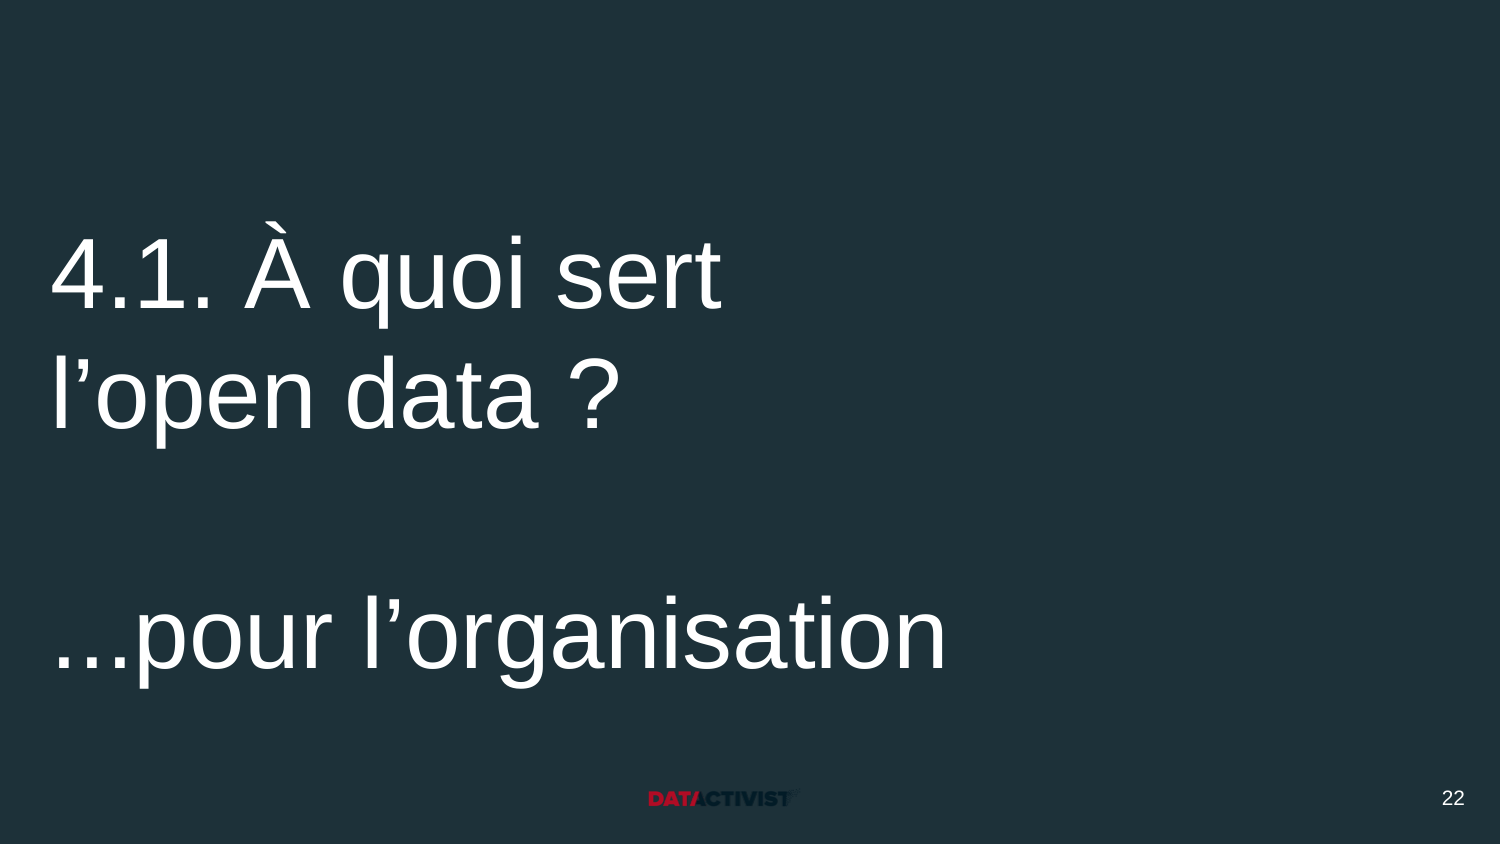

# 4.1. À quoi sert l’open data ?

...pour l’organisation
22